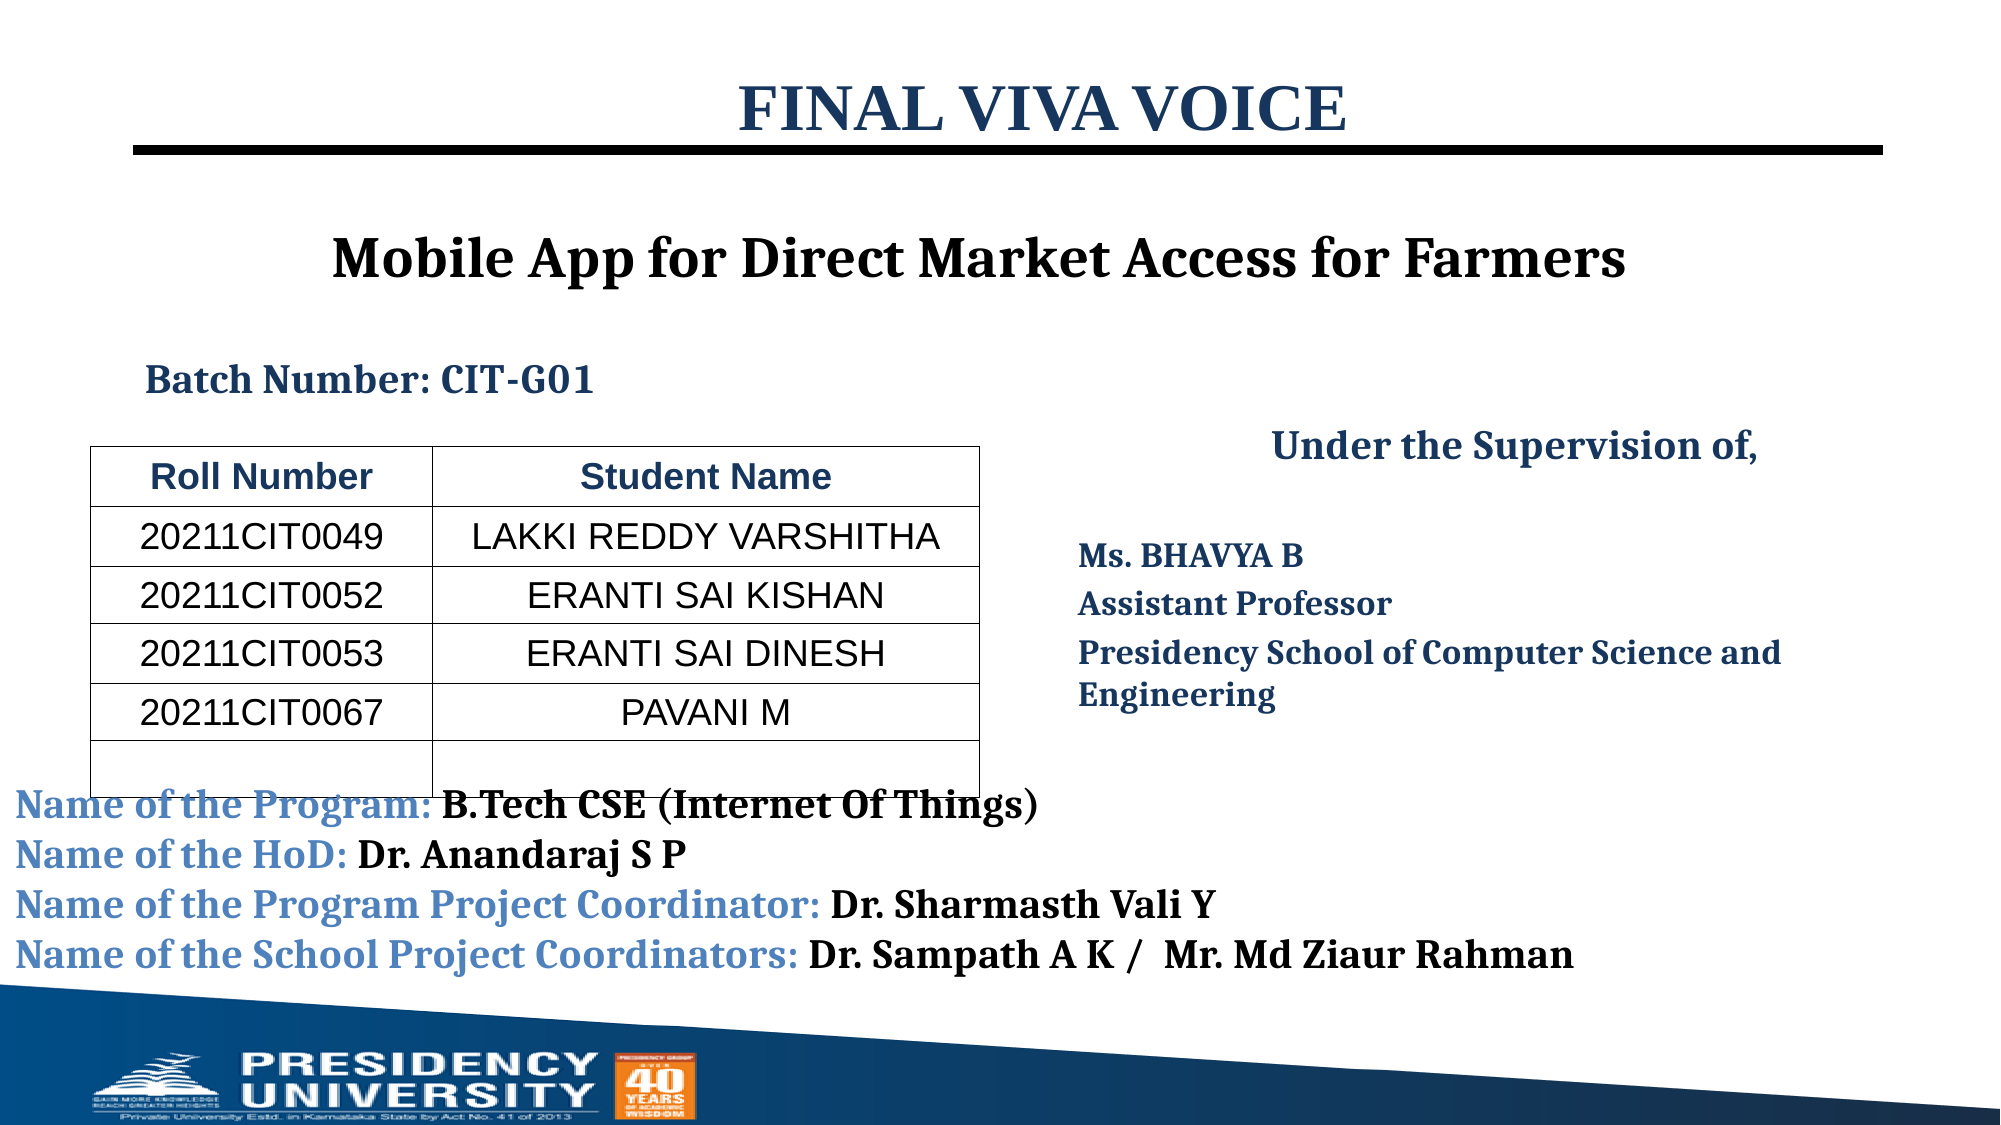

FINAL VIVA VOICE
# Mobile App for Direct Market Access for Farmers
Batch Number: CIT-G01

Under the Supervision of,

Ms. BHAVYA B
Assistant Professor
Presidency School of Computer Science and Engineering

| Roll Number | Student Name |
| --- | --- |
| 20211CIT0049 | LAKKI REDDY VARSHITHA |
| 20211CIT0052 | ERANTI SAI KISHAN |
| 20211CIT0053 | ERANTI SAI DINESH |
| 20211CIT0067 | PAVANI M |
|  |  |
Name of the Program: B.Tech CSE (Internet Of Things)
Name of the HoD: Dr. Anandaraj S P
Name of the Program Project Coordinator: Dr. Sharmasth Vali Y
Name of the School Project Coordinators: Dr. Sampath A K /  Mr. Md Ziaur Rahman